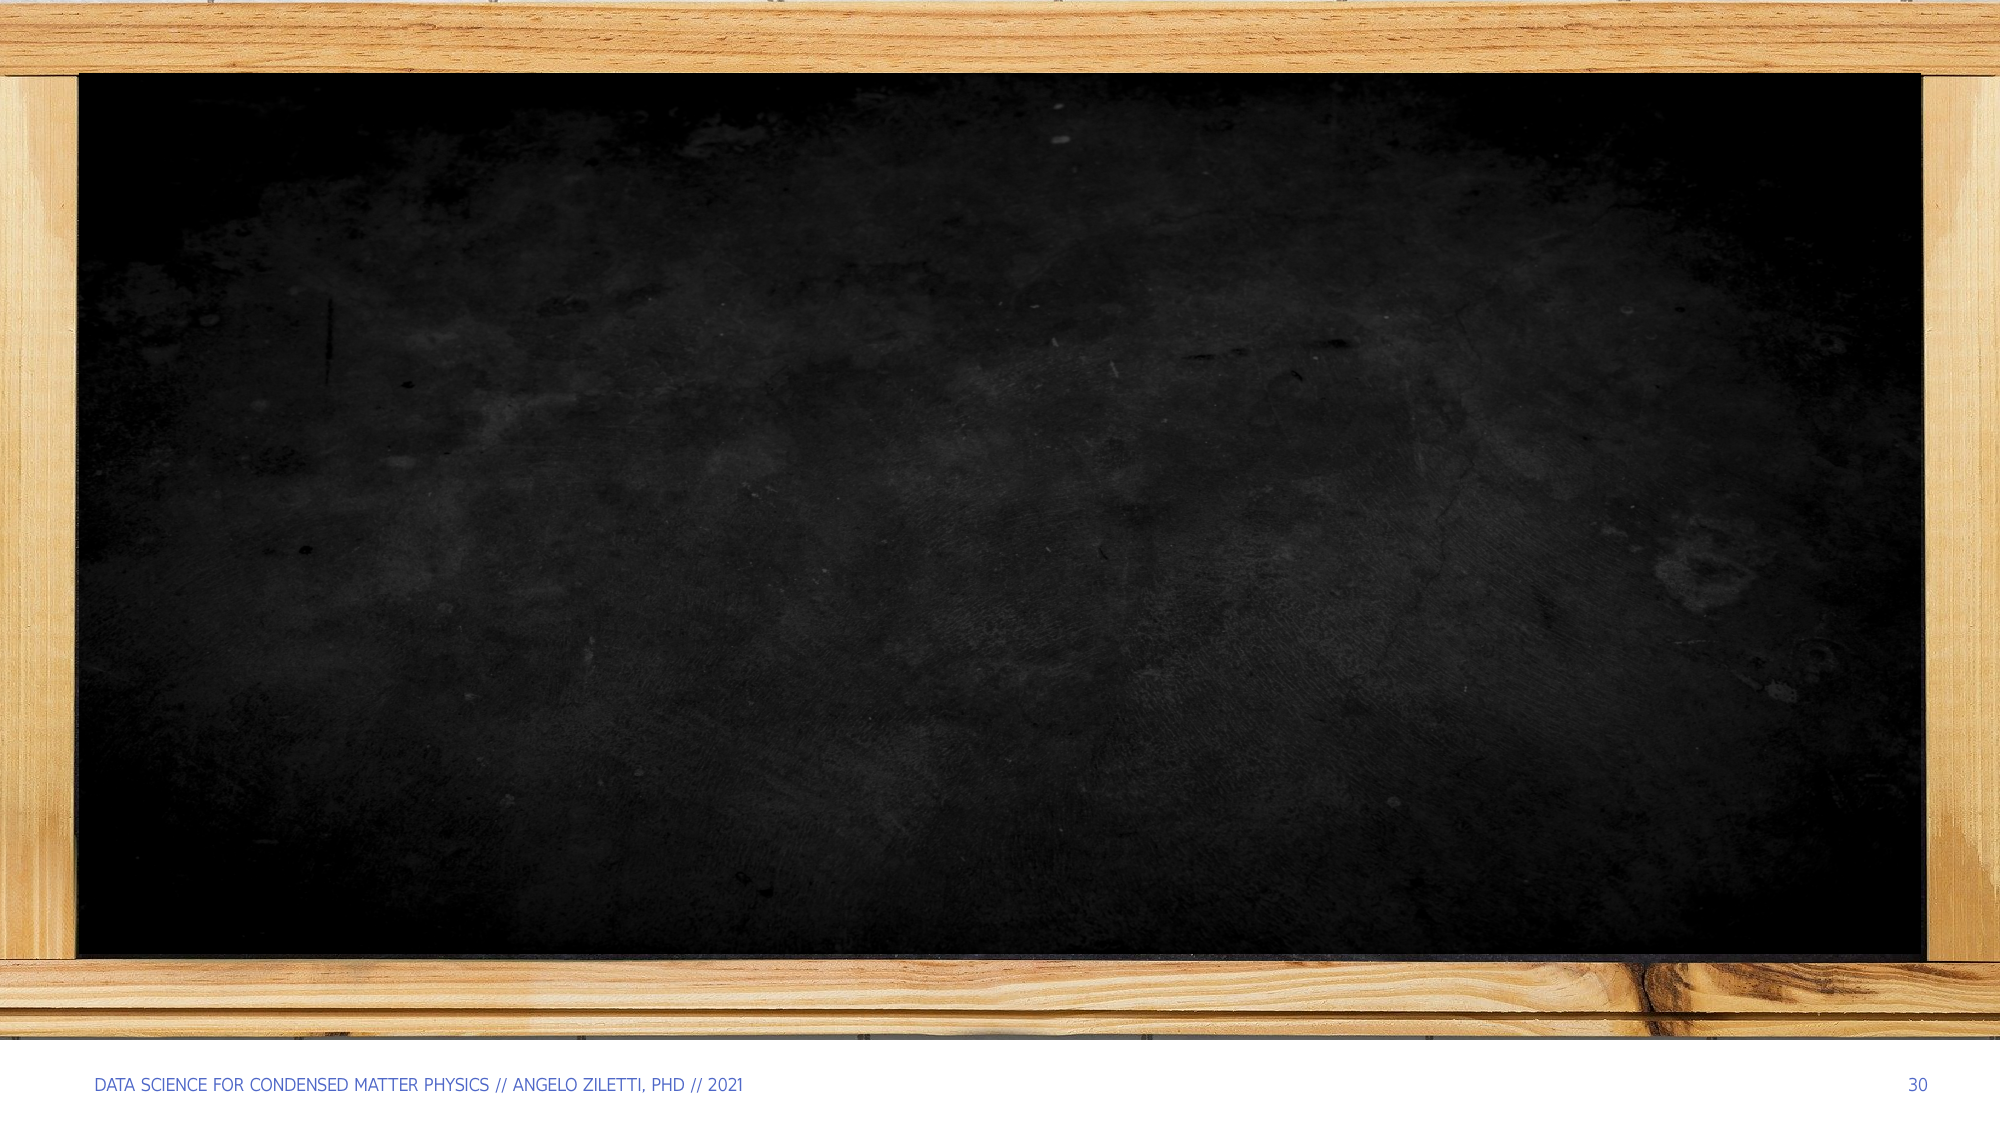

Data Science for Condensed Matter Physics // Angelo Ziletti, PhD // 2021
30